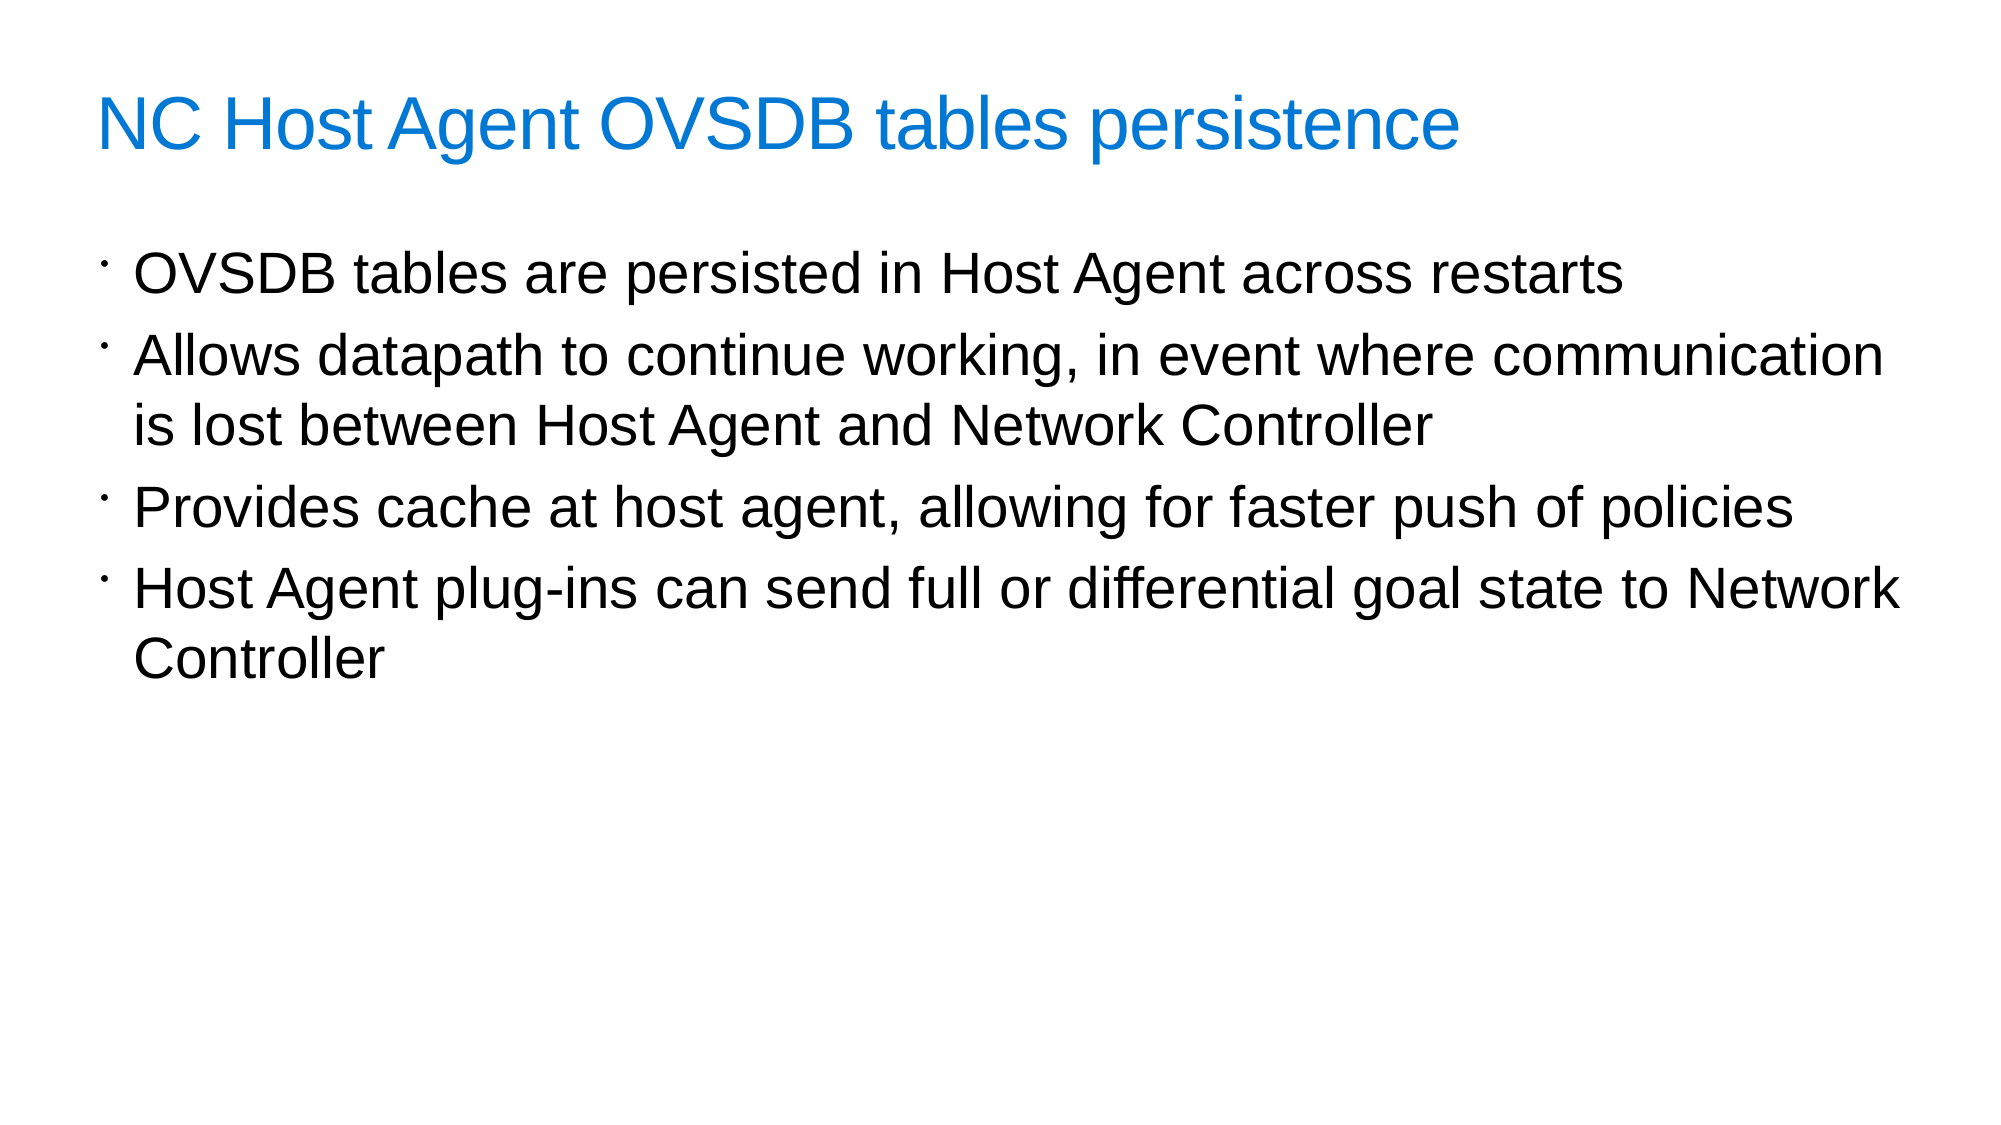

# NC Host Agent OVSDB tables persistence
OVSDB tables are persisted in Host Agent across restarts
Allows datapath to continue working, in event where communication is lost between Host Agent and Network Controller
Provides cache at host agent, allowing for faster push of policies
Host Agent plug-ins can send full or differential goal state to Network Controller